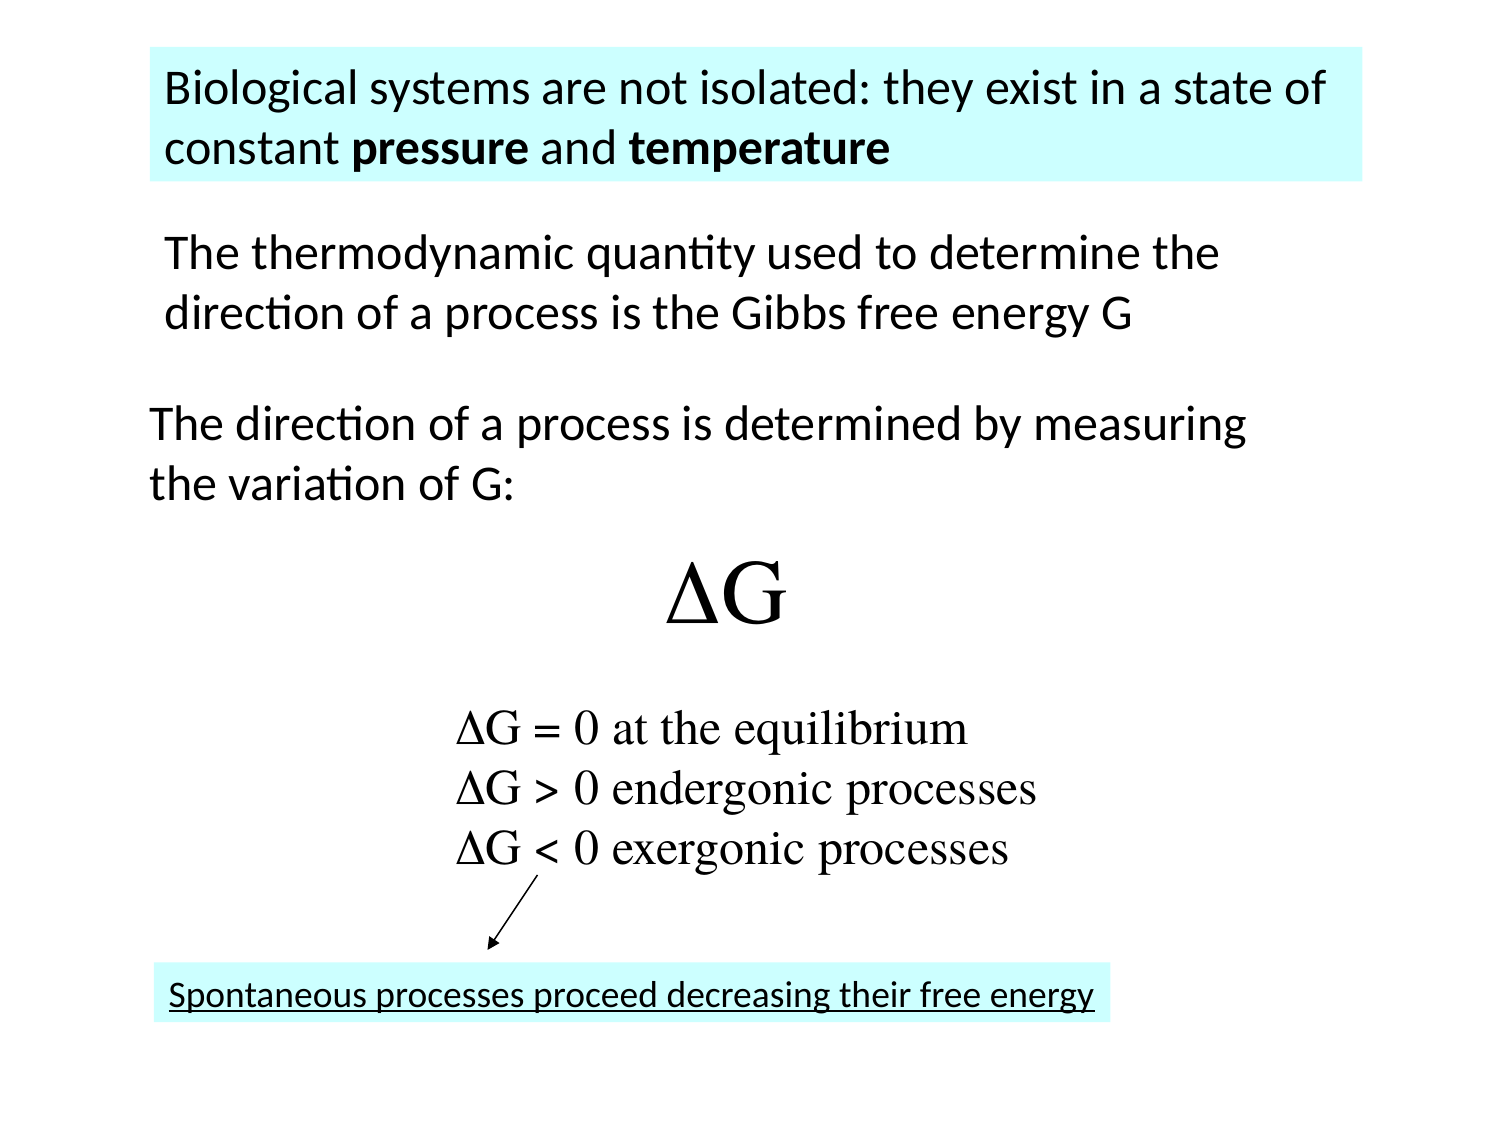

Biological systems are not isolated: they exist in a state of constant pressure and temperature
The thermodynamic quantity used to determine the direction of a process is the Gibbs free energy G
The direction of a process is determined by measuring the variation of G:
ΔG
ΔG = 0 at the equilibrium
ΔG > 0 endergonic processes
ΔG < 0 exergonic processes

Spontaneous processes proceed decreasing their free energy